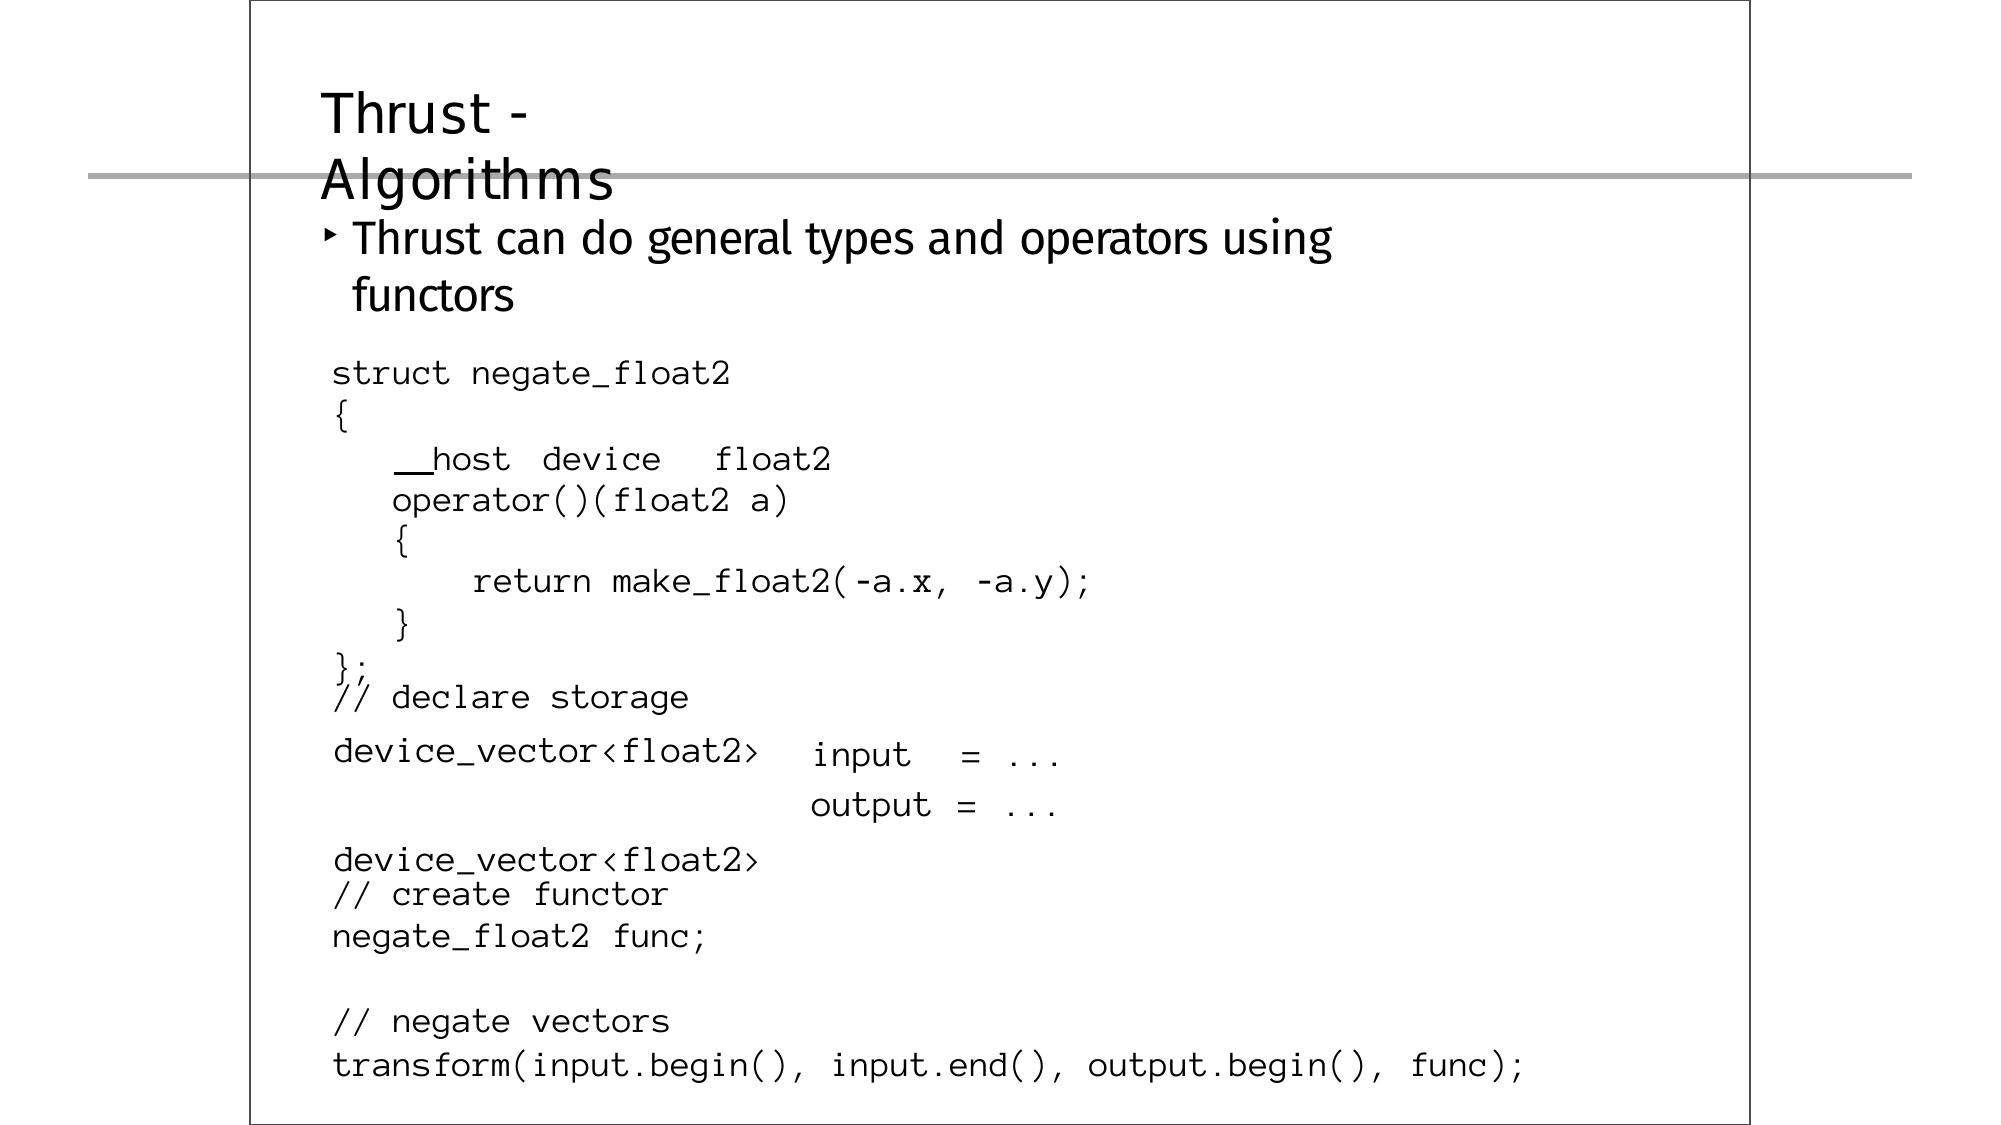

# Thrust - Algorithms

Thrust can do general types and operators using functors
struct negate_float2
{
  host	device 	 float2 operator()(float2 a)
{
return make_float2(‐a.x, ‐a.y);
}
};
// declare storage  device_vector<float2>  device_vector<float2>
input	= ...
output = ...
// create functor
negate_float2 func;

// negate vectors
transform(input.begin(), input.end(), output.begin(), func);